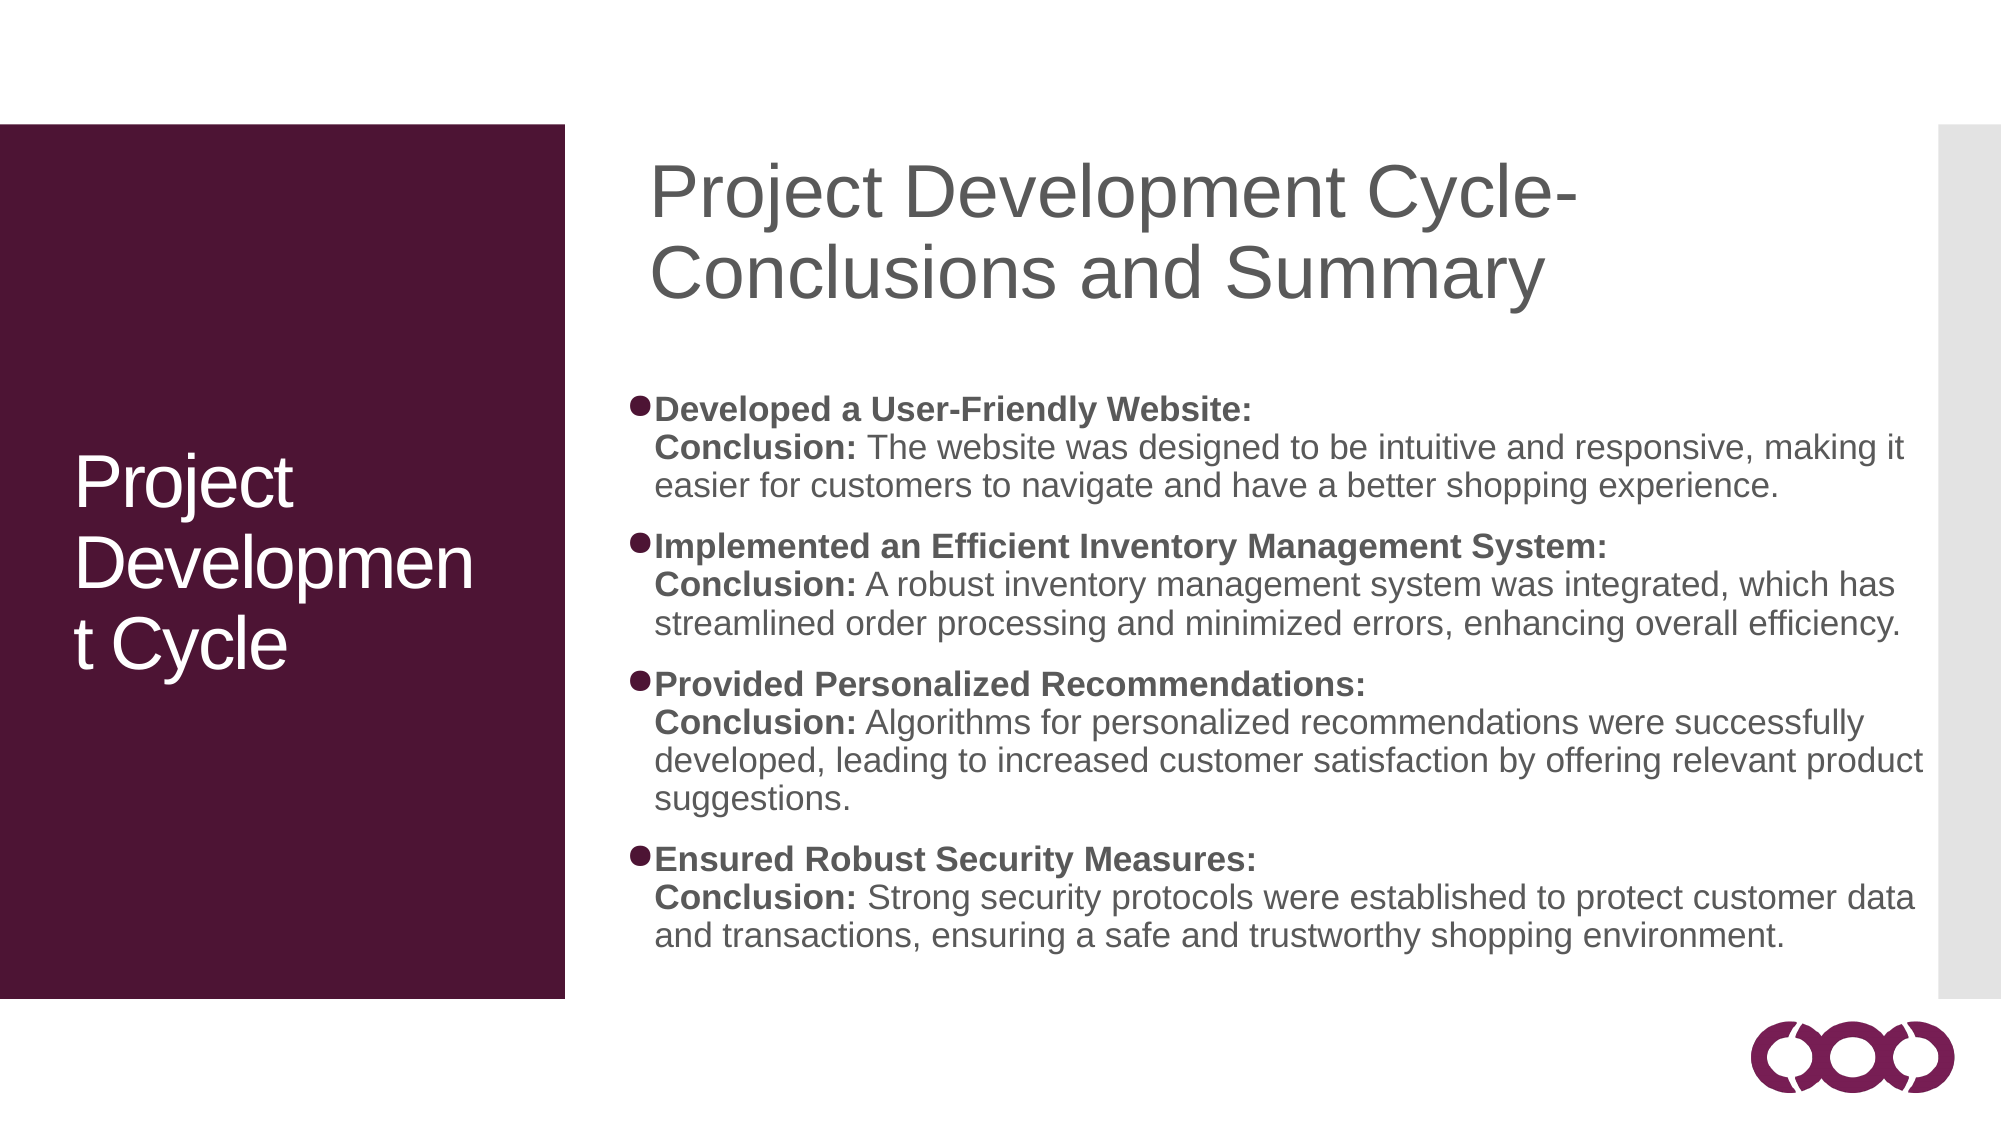

Project Development Cycle-Conclusions and Summary
Developed a User-Friendly Website:
Conclusion: The website was designed to be intuitive and responsive, making it easier for customers to navigate and have a better shopping experience.
Implemented an Efficient Inventory Management System:
Conclusion: A robust inventory management system was integrated, which has streamlined order processing and minimized errors, enhancing overall efficiency.
Provided Personalized Recommendations:
Conclusion: Algorithms for personalized recommendations were successfully developed, leading to increased customer satisfaction by offering relevant product suggestions.
Ensured Robust Security Measures:
Conclusion: Strong security protocols were established to protect customer data and transactions, ensuring a safe and trustworthy shopping environment.
Project Development Cycle